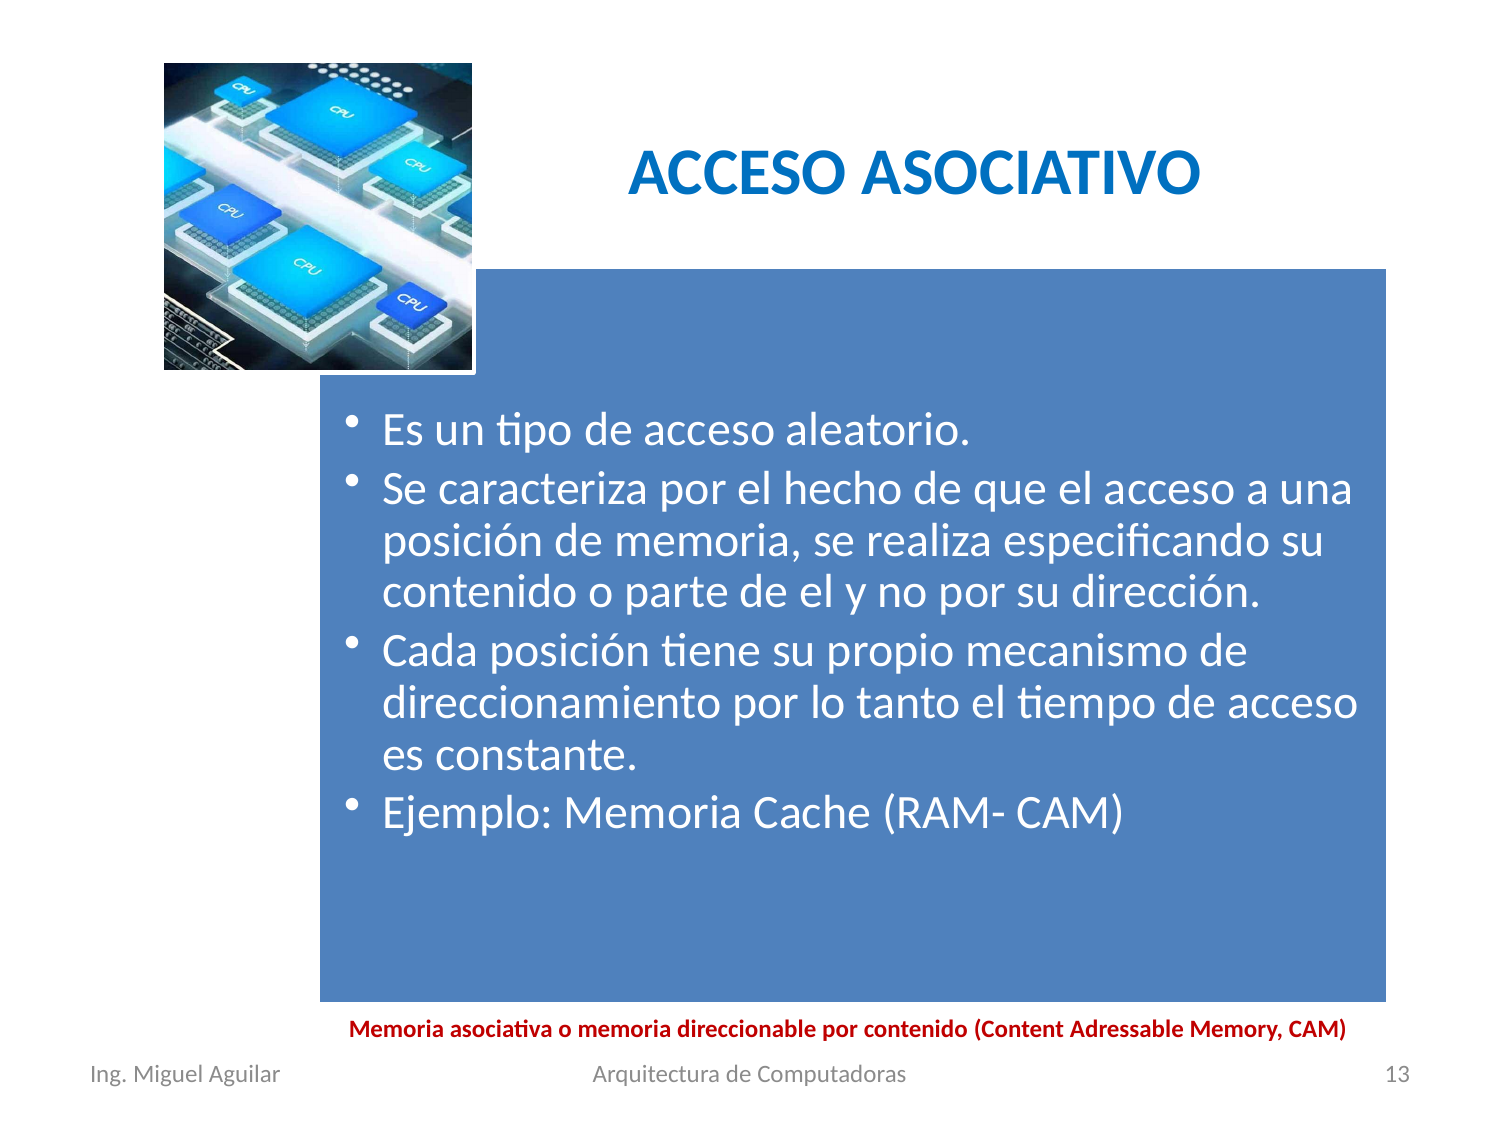

Es un tipo de acceso aleatorio.
Se caracteriza por el hecho de que el acceso a una posición de memoria, se realiza especificando su contenido o parte de el y no por su dirección.
Cada posición tiene su propio mecanismo de direccionamiento por lo tanto el tiempo de acceso es constante.
Ejemplo: Memoria Cache (RAM- CAM)

ACCESO ASOCIATIVO
Memoria asociativa o memoria direccionable por contenido (Content Adressable Memory, CAM)
Ing. Miguel Aguilar
Arquitectura de Computadoras
13